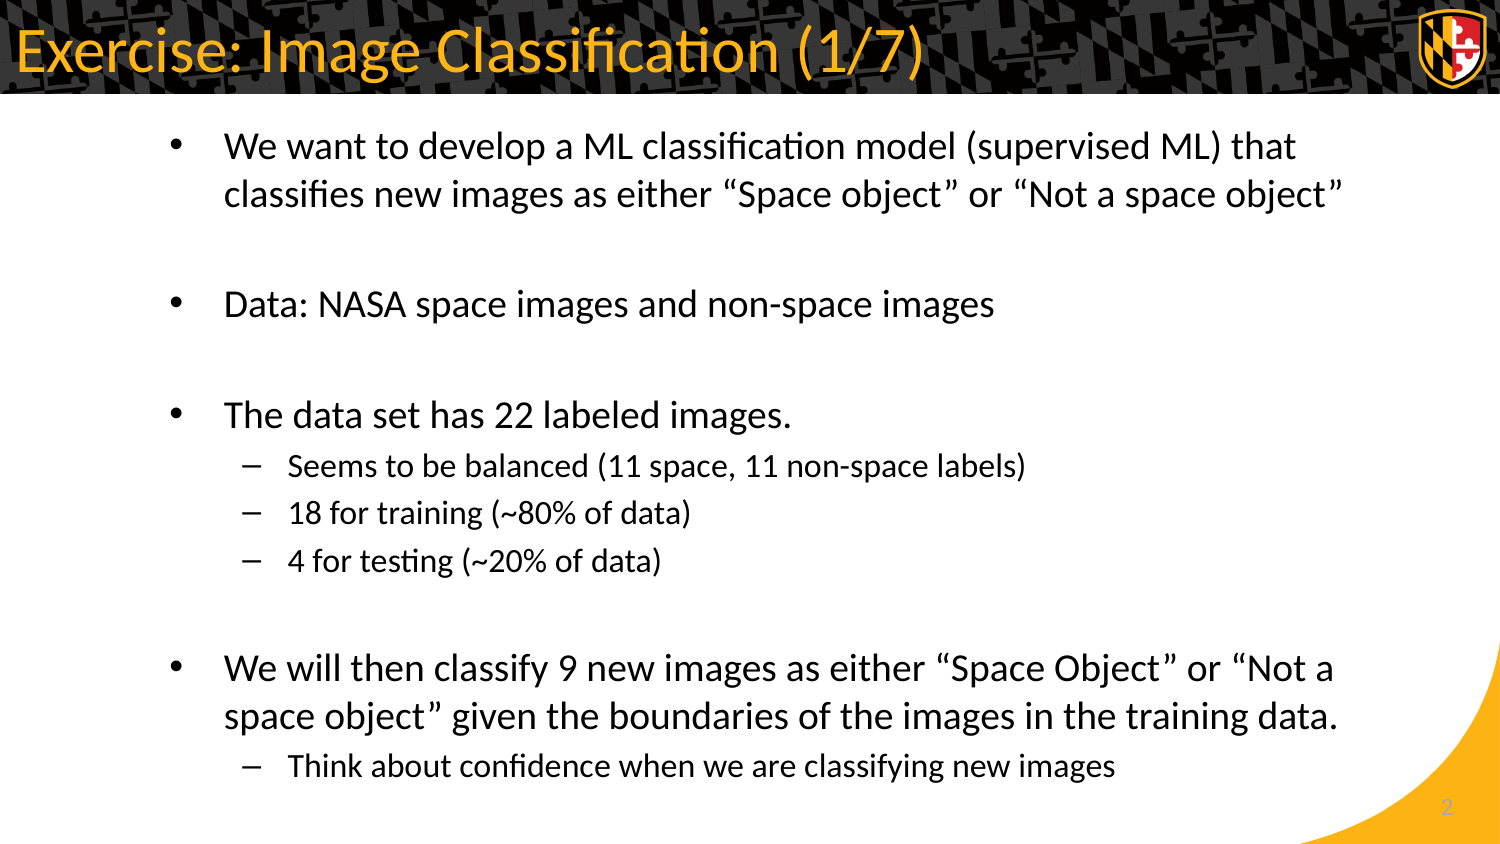

# Exercise: Image Classification (1/7)
We want to develop a ML classification model (supervised ML) that classifies new images as either “Space object” or “Not a space object”

Data: NASA space images and non-space images

The data set has 22 labeled images.
Seems to be balanced (11 space, 11 non-space labels)
18 for training (~80% of data)
4 for testing (~20% of data)

We will then classify 9 new images as either “Space Object” or “Not a space object” given the boundaries of the images in the training data.
Think about confidence when we are classifying new images

2